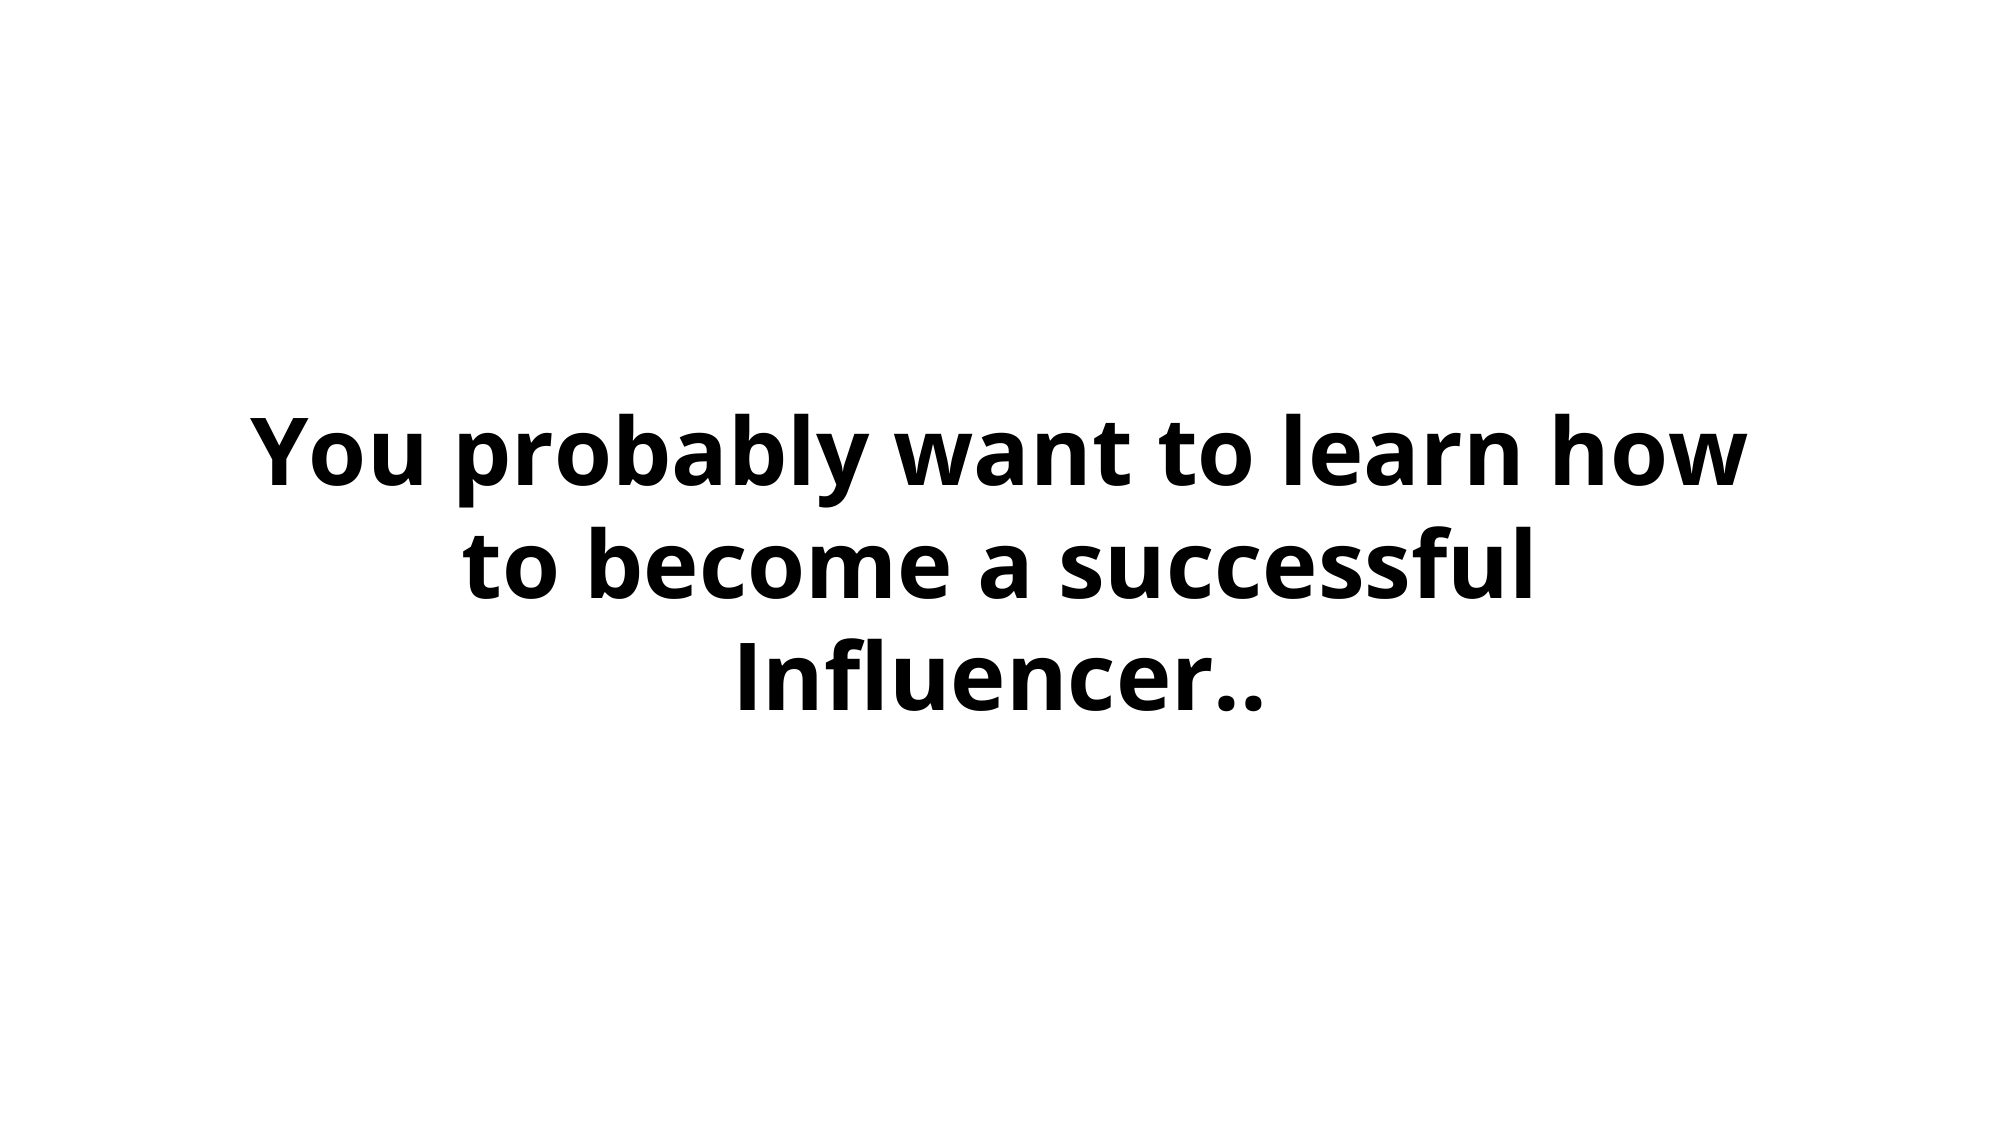

You probably want to learn how to become a successful Influencer..